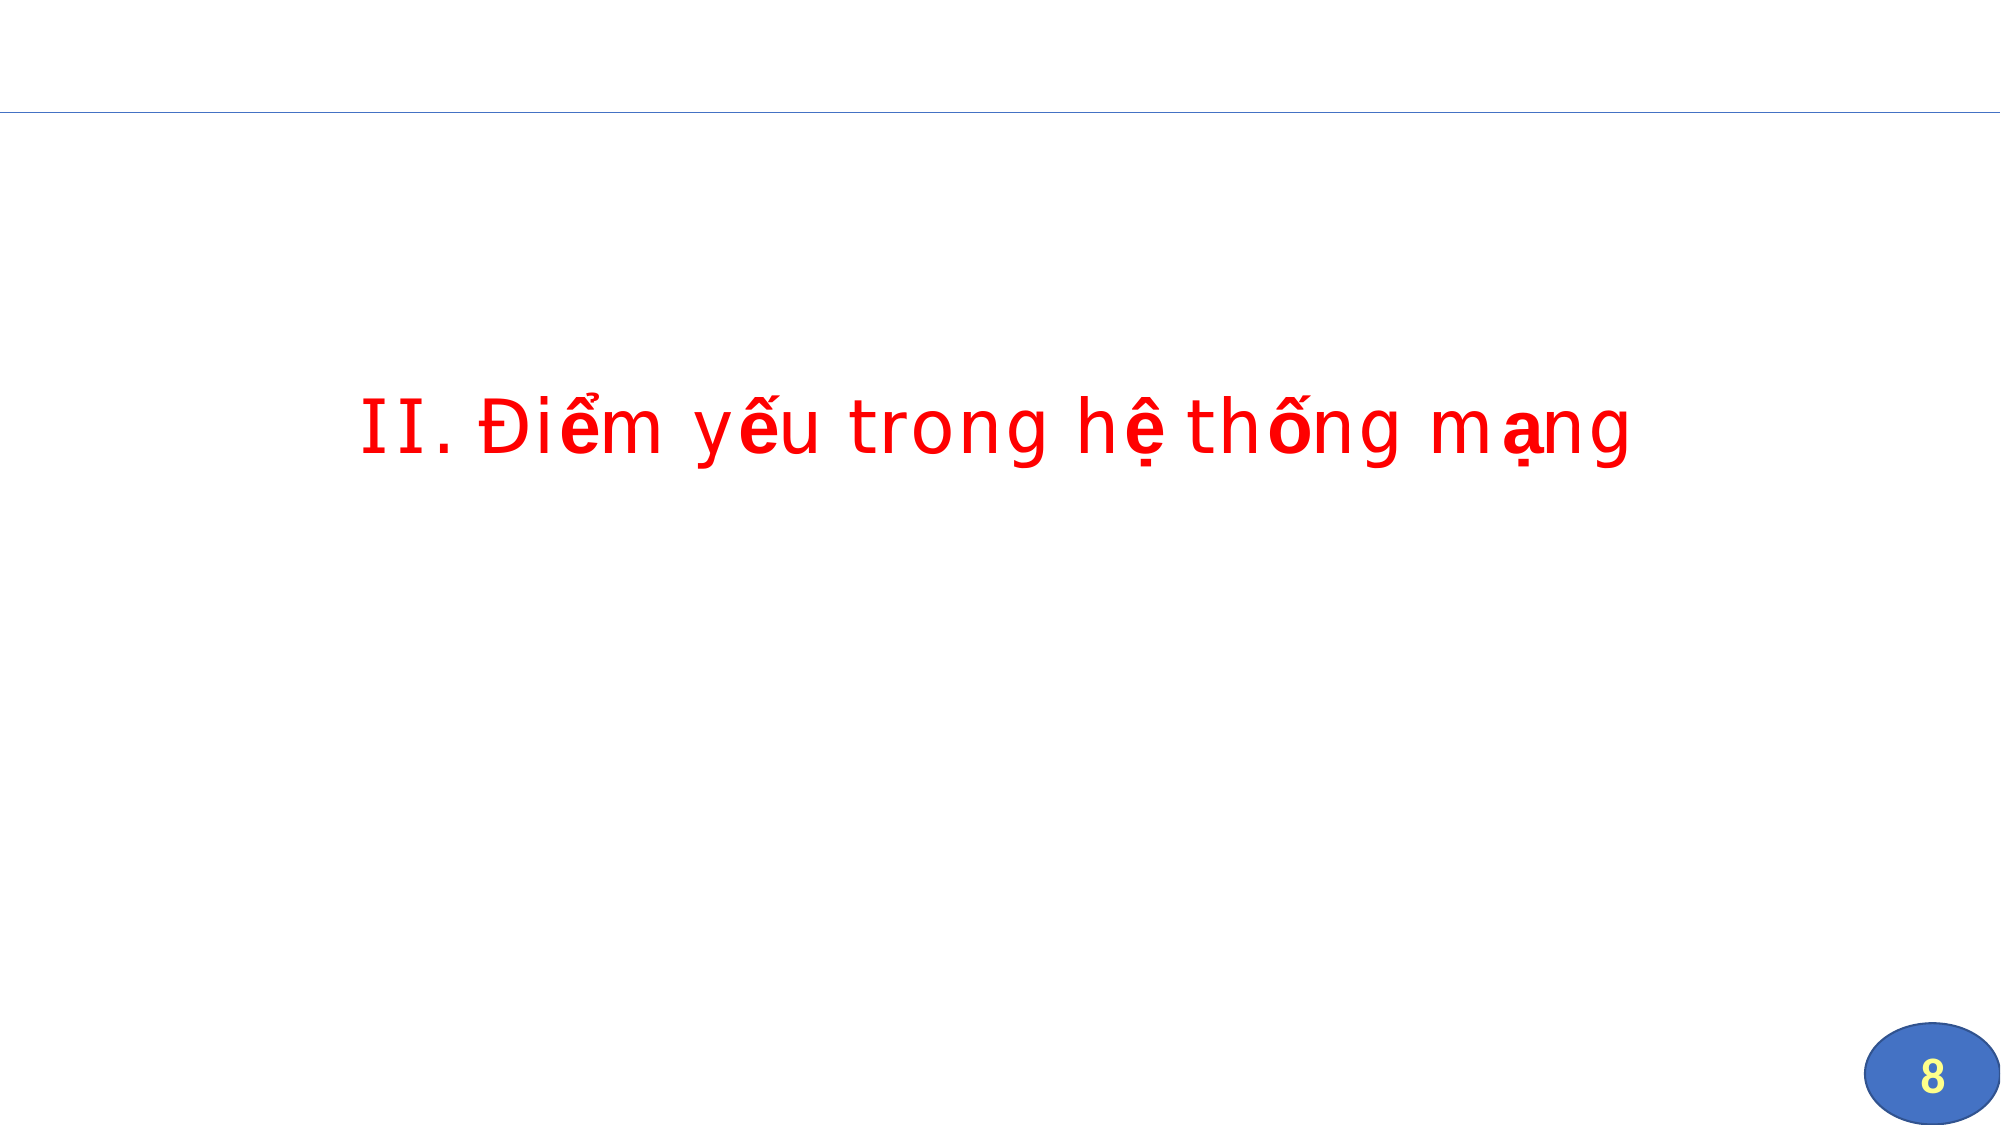

# II. Điểm yếu trong hệ thống mạng
8